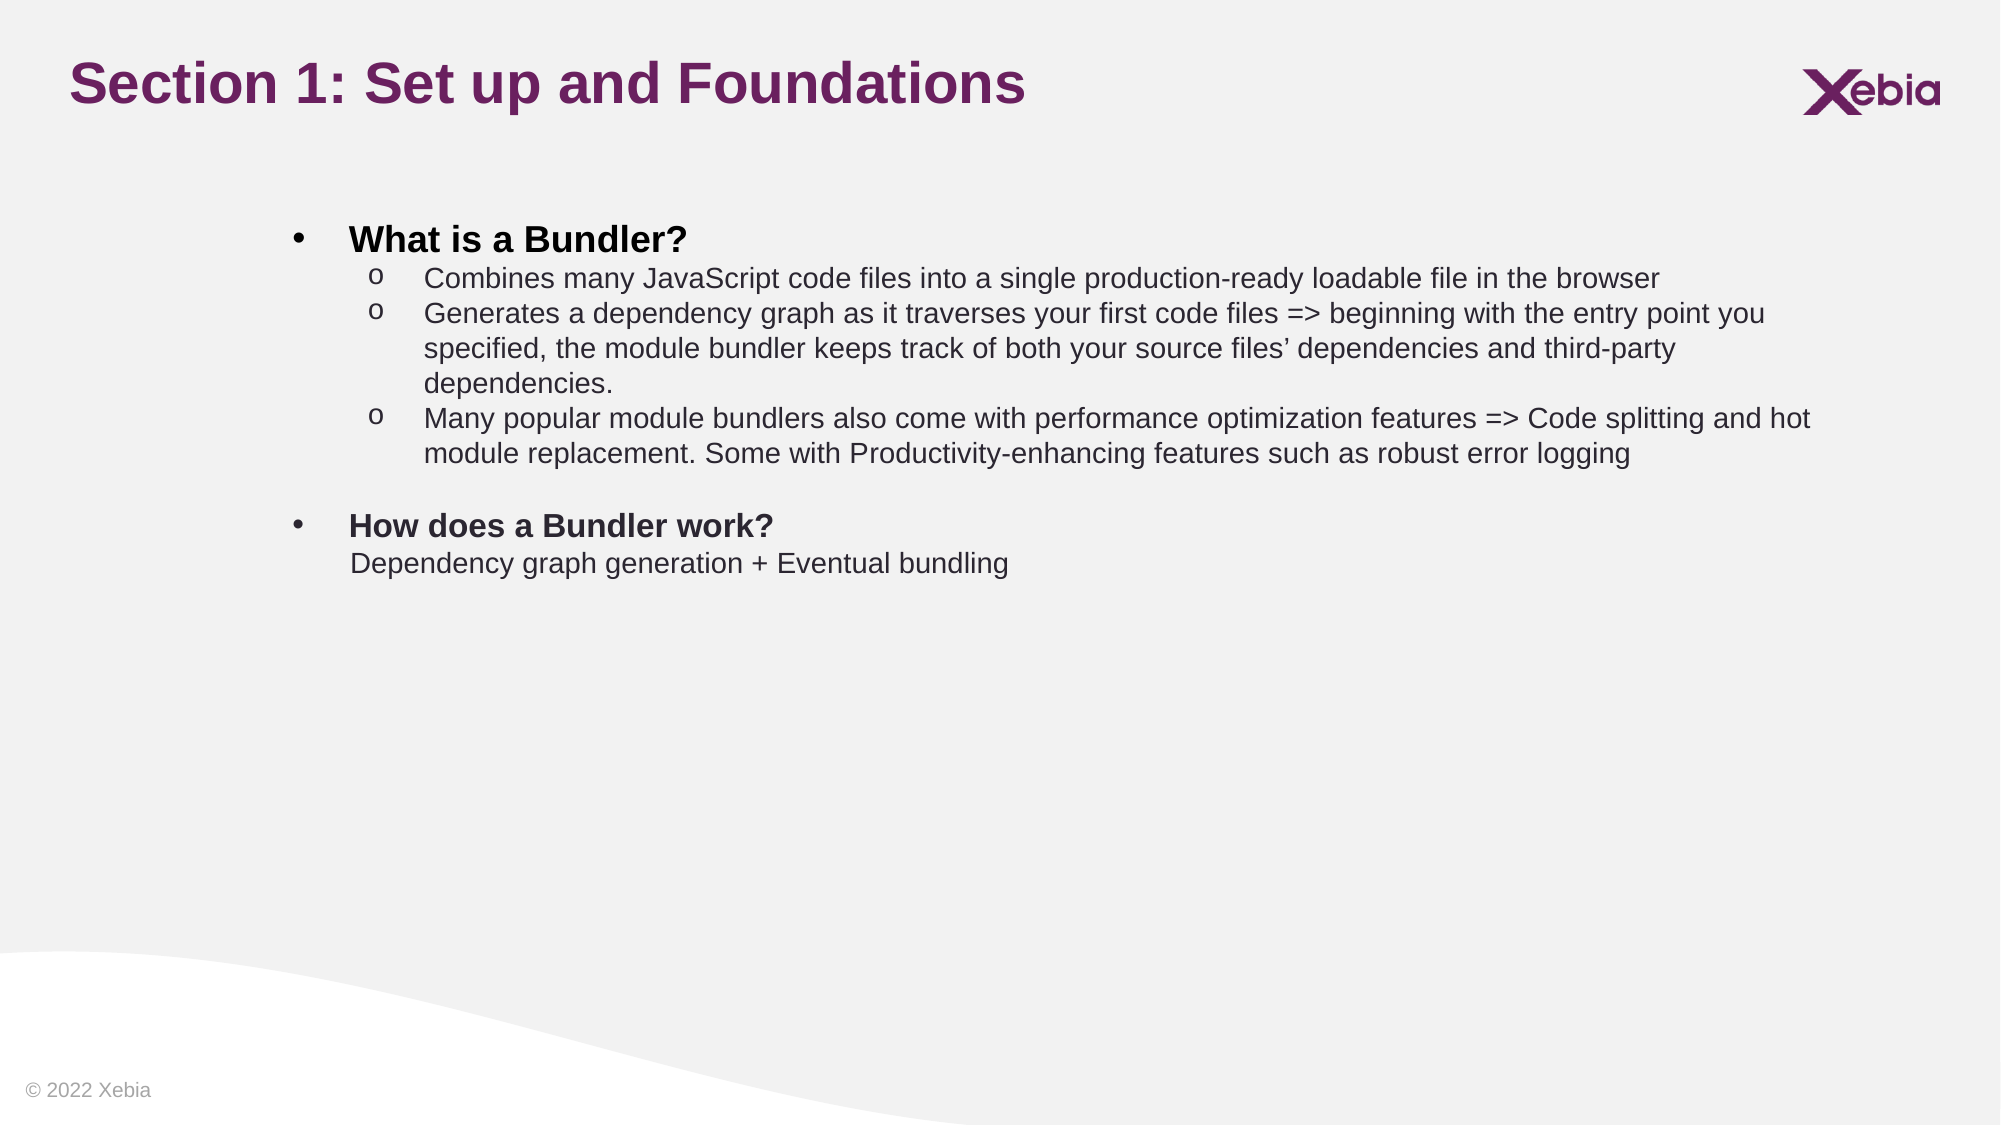

Section 1: Set up and Foundations
What is a Bundler?
Combines many JavaScript code files into a single production-ready loadable file in the browser
Generates a dependency graph as it traverses your first code files => beginning with the entry point you specified, the module bundler keeps track of both your source files’ dependencies and third-party dependencies.
Many popular module bundlers also come with performance optimization features => Code splitting and hot module replacement. Some with Productivity-enhancing features such as robust error logging

How does a Bundler work?
       Dependency graph generation + Eventual bundling